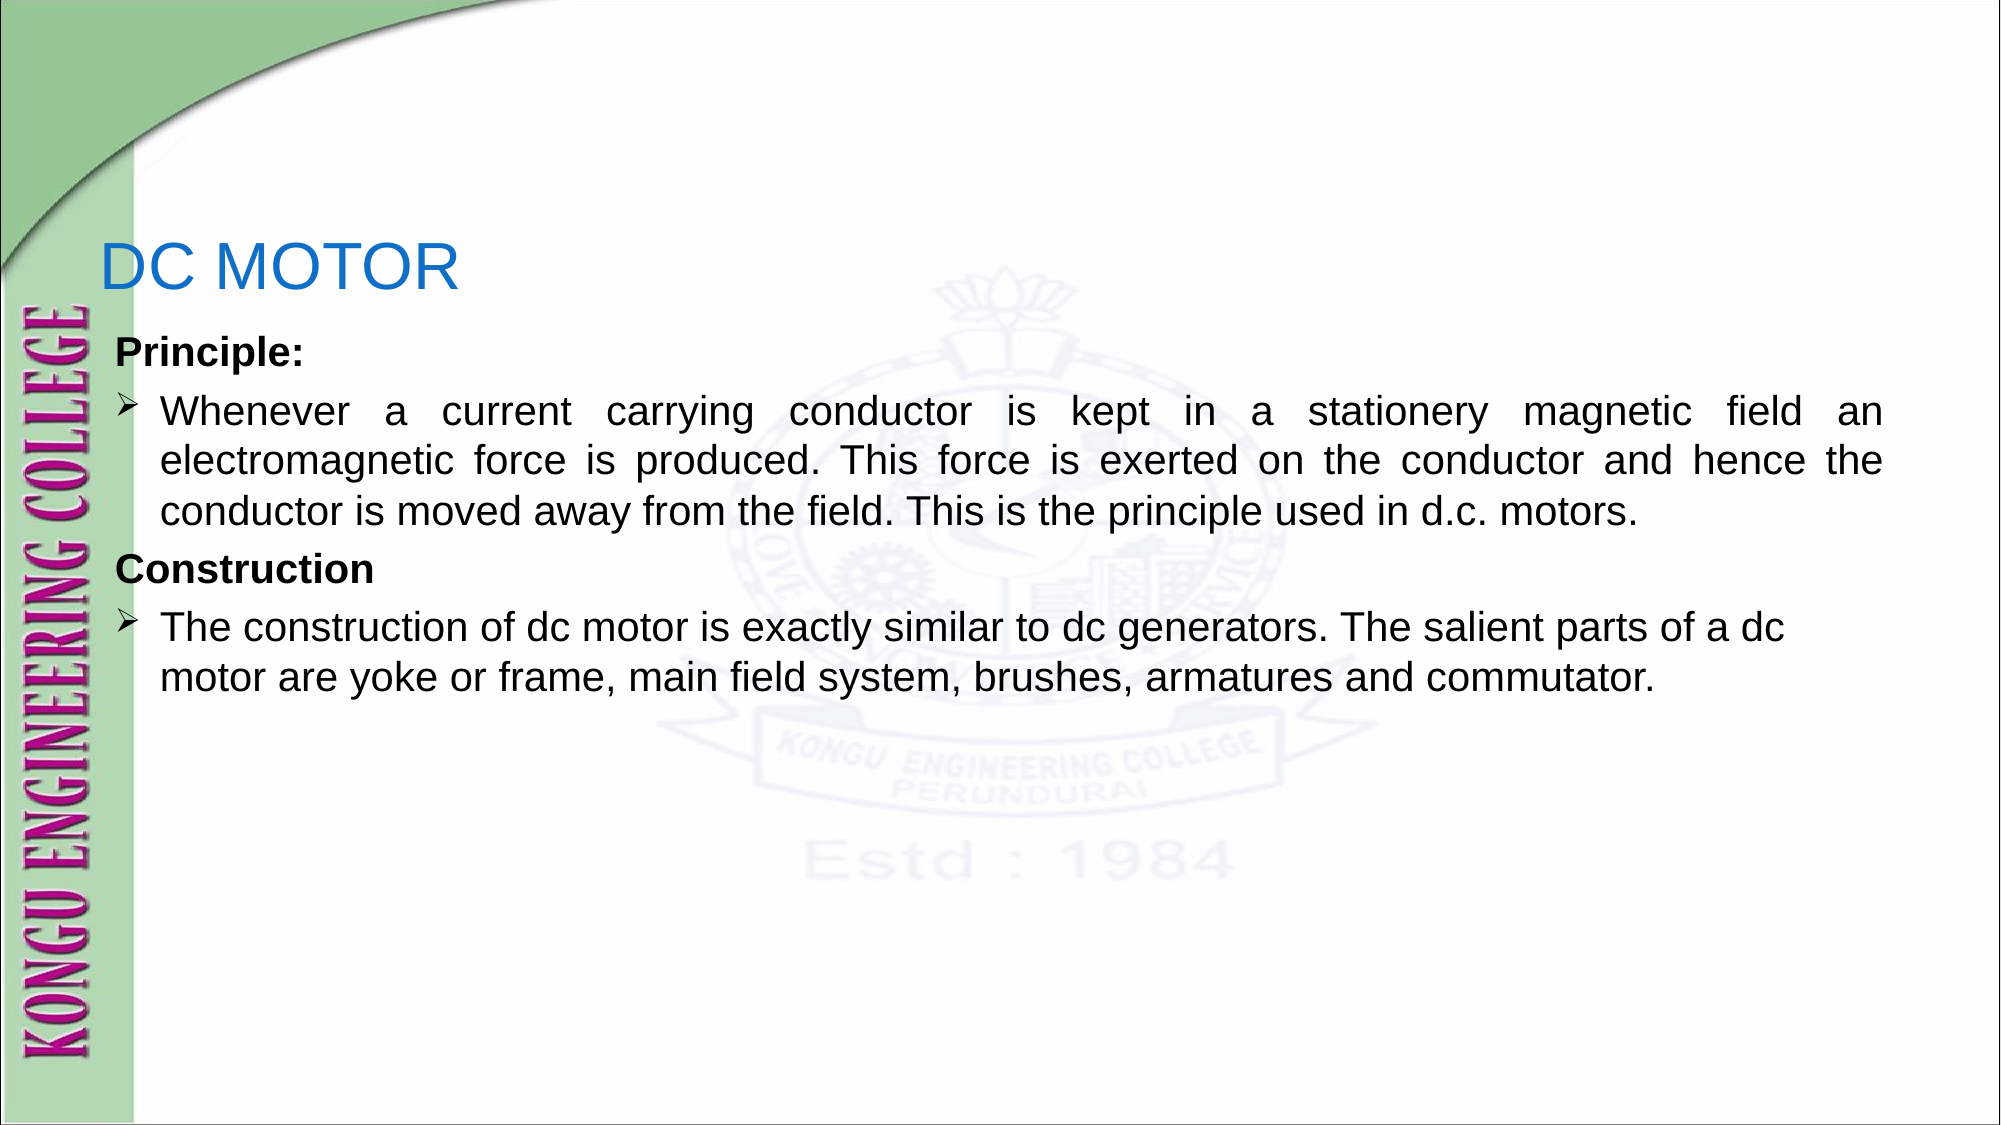

# DC MOTOR
Principle:
Whenever a current carrying conductor is kept in a stationery magnetic field an electromagnetic force is produced. This force is exerted on the conductor and hence the conductor is moved away from the field. This is the principle used in d.c. motors.
Construction
The construction of dc motor is exactly similar to dc generators. The salient parts of a dc motor are yoke or frame, main field system, brushes, armatures and commutator.